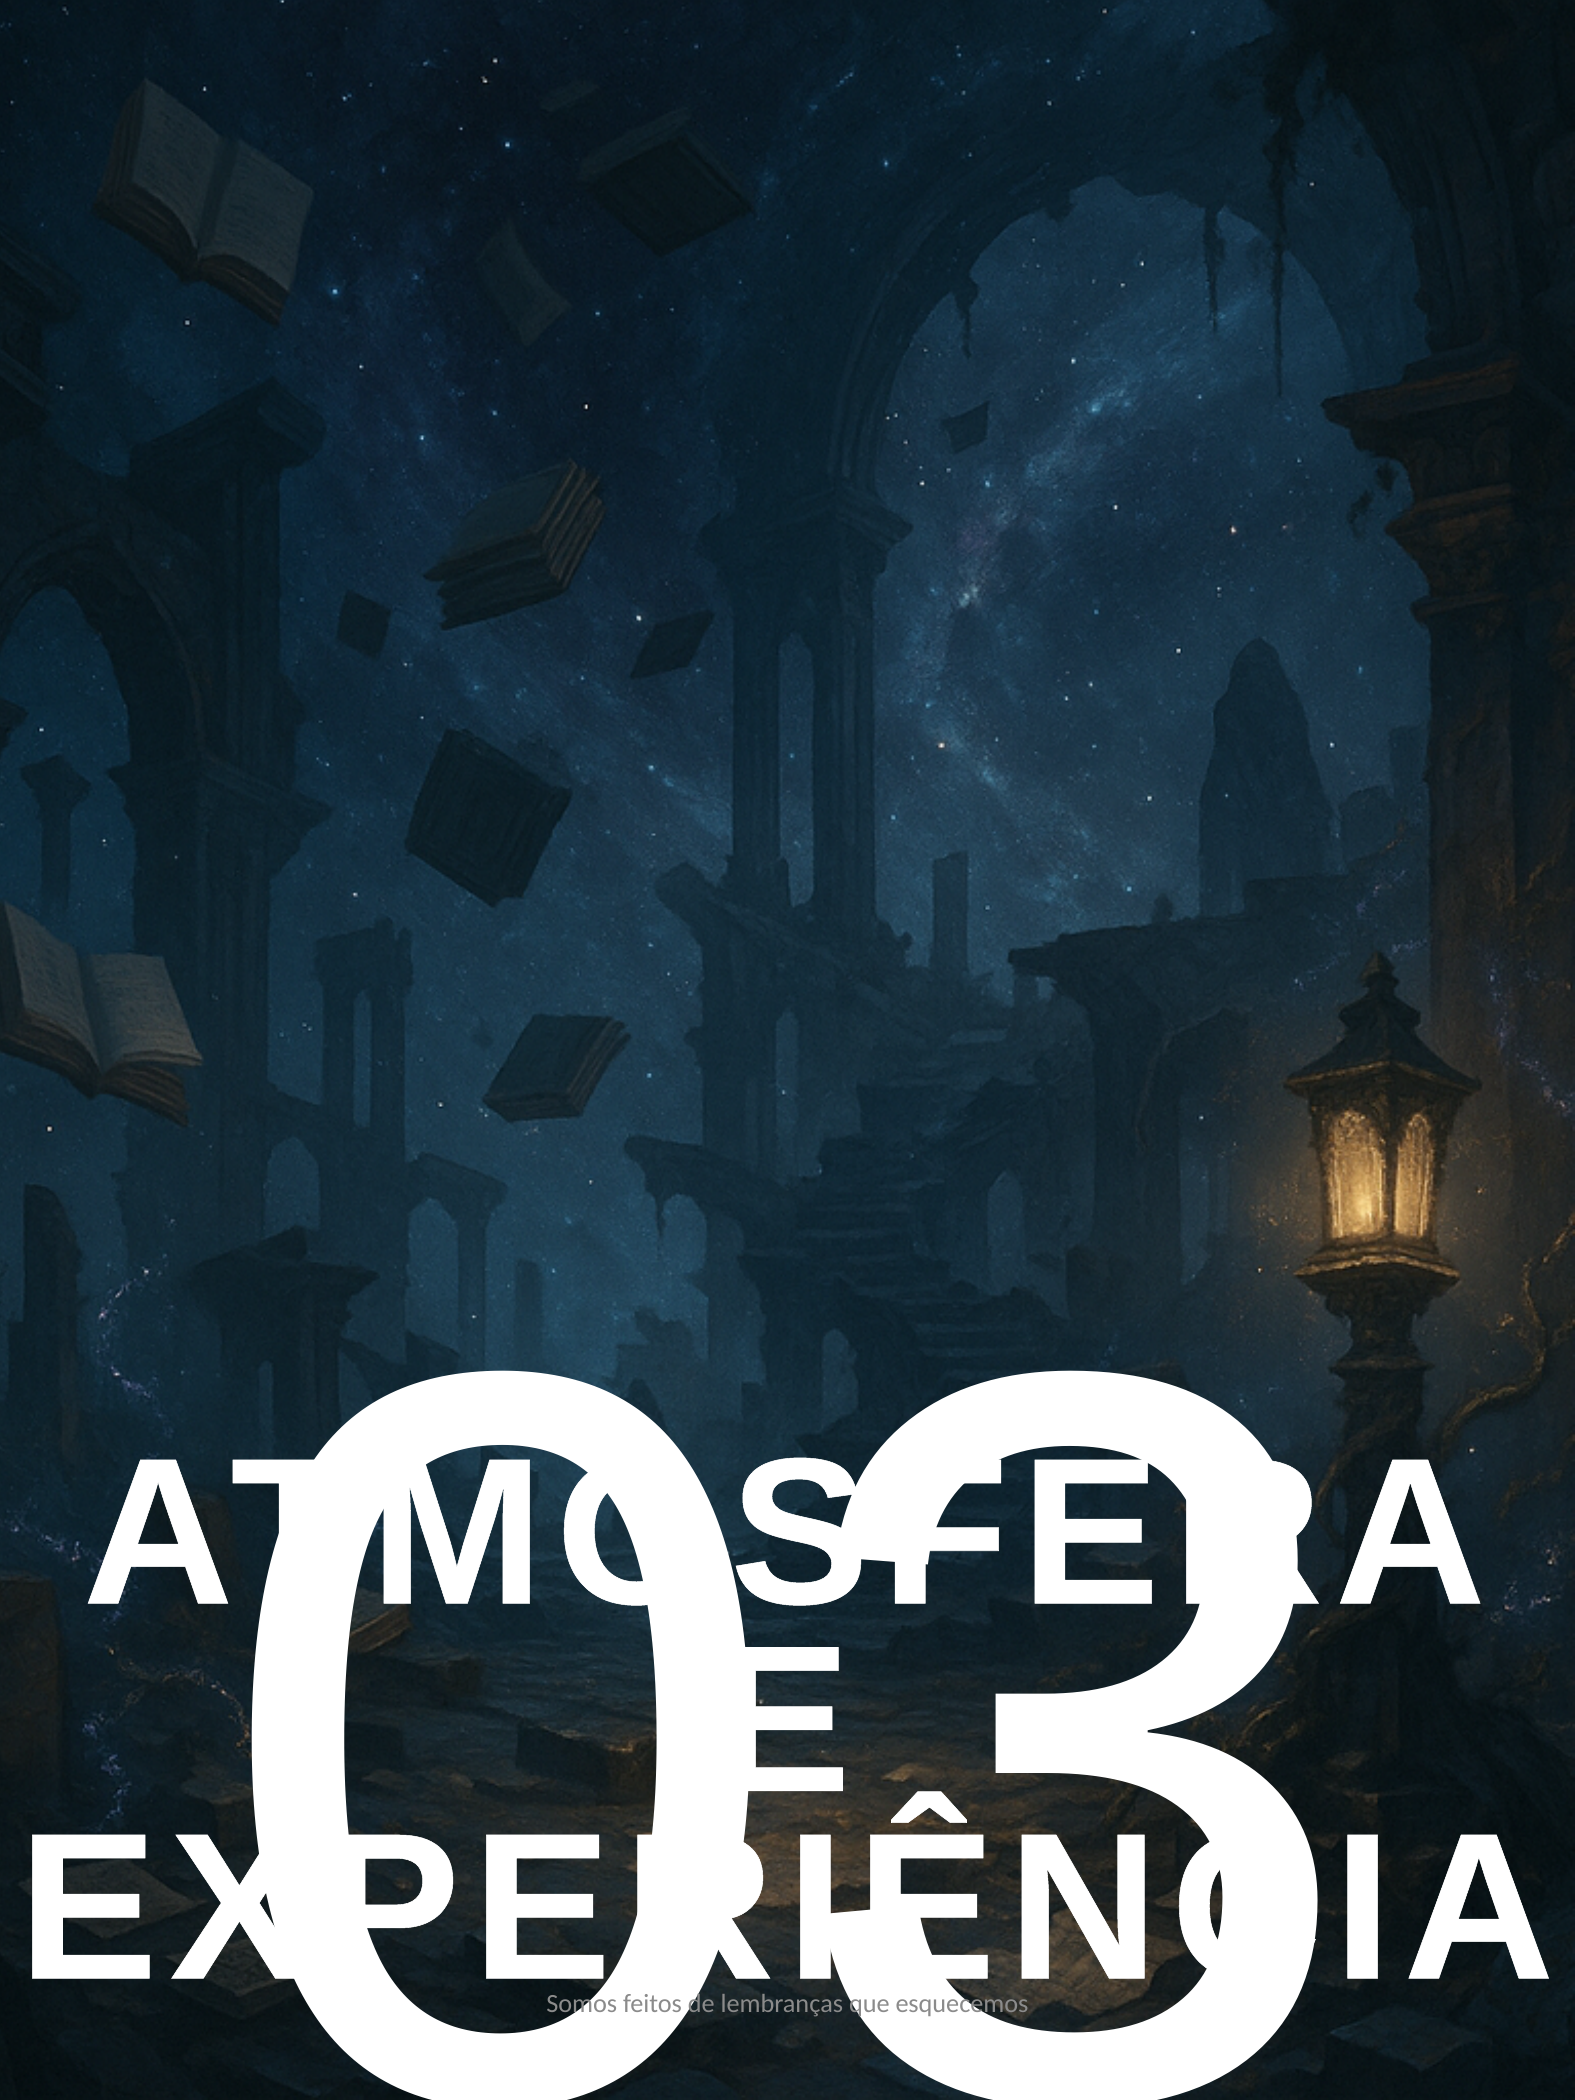

03
ATMOSFERA E EXPERIÊNCIA
Somos feitos de lembranças que esquecemos
8